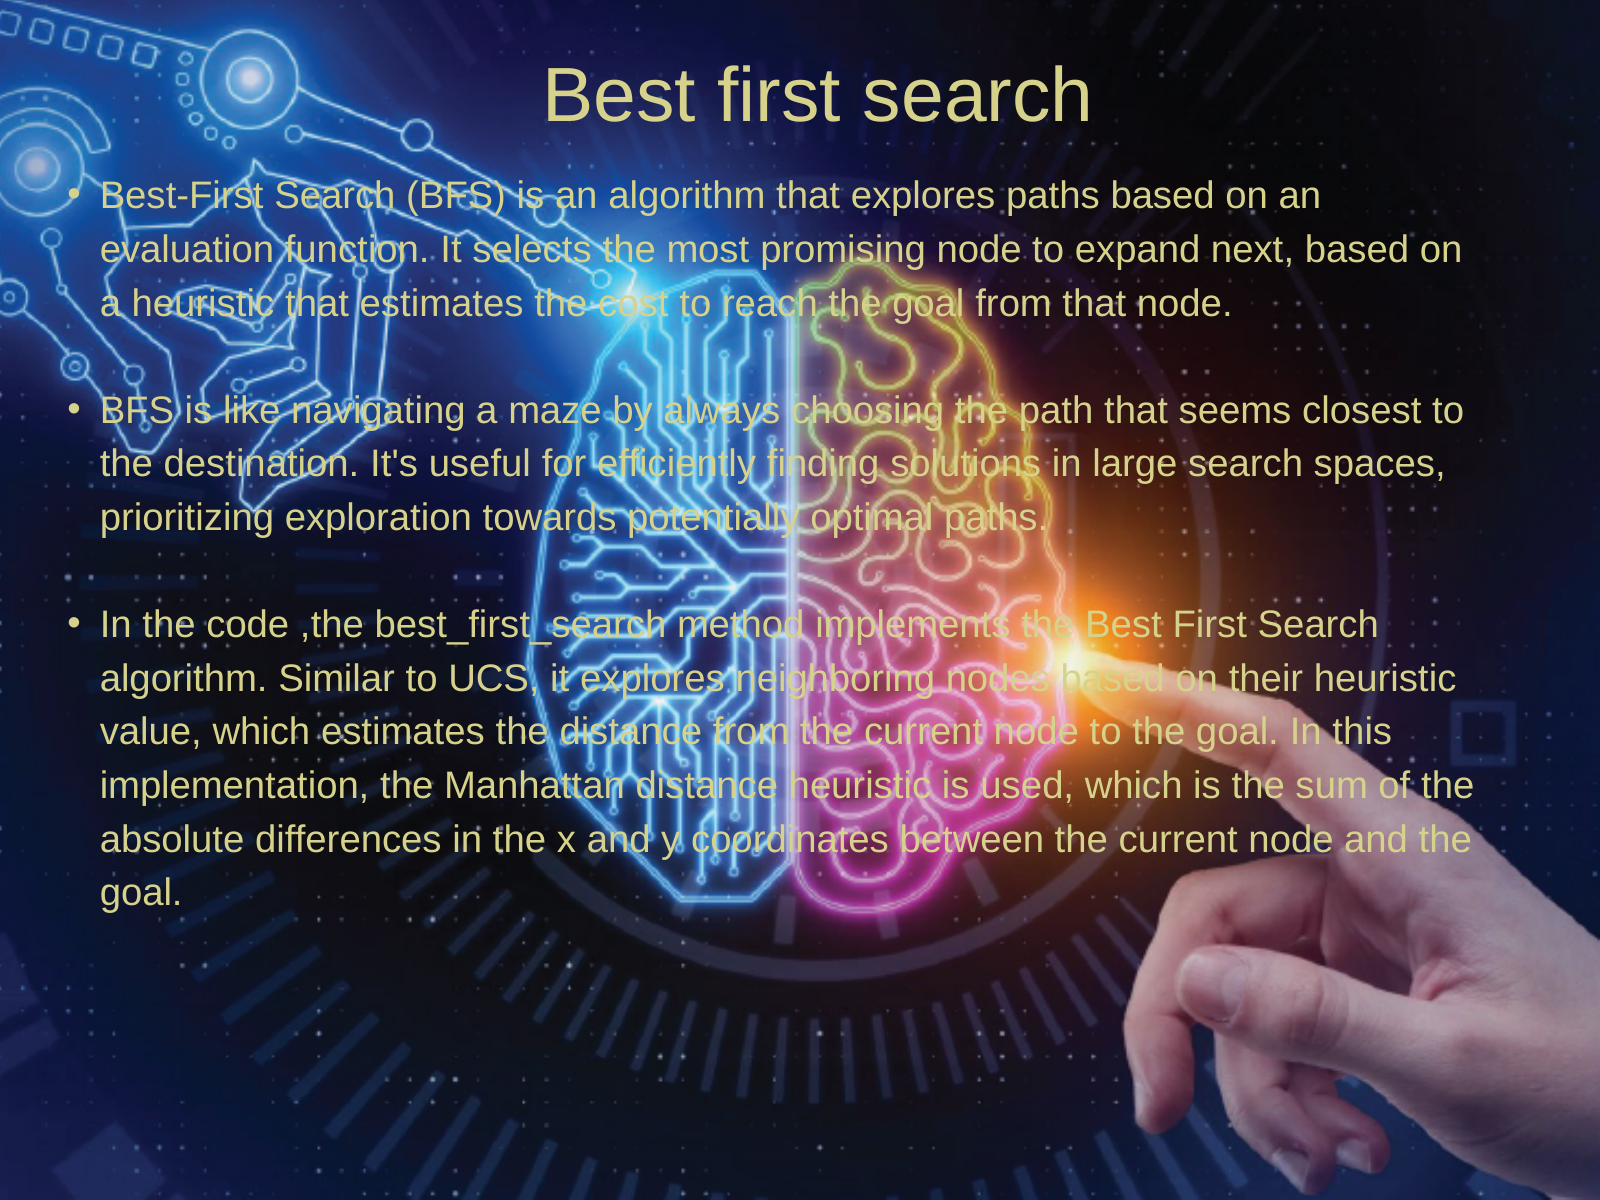

Best first search
Best-First Search (BFS) is an algorithm that explores paths based on an evaluation function. It selects the most promising node to expand next, based on a heuristic that estimates the cost to reach the goal from that node.

BFS is like navigating a maze by always choosing the path that seems closest to the destination. It's useful for efficiently finding solutions in large search spaces, prioritizing exploration towards potentially optimal paths.

In the code ,the best_first_search method implements the Best First Search algorithm. Similar to UCS, it explores neighboring nodes based on their heuristic value, which estimates the distance from the current node to the goal. In this implementation, the Manhattan distance heuristic is used, which is the sum of the absolute differences in the x and y coordinates between the current node and the goal.